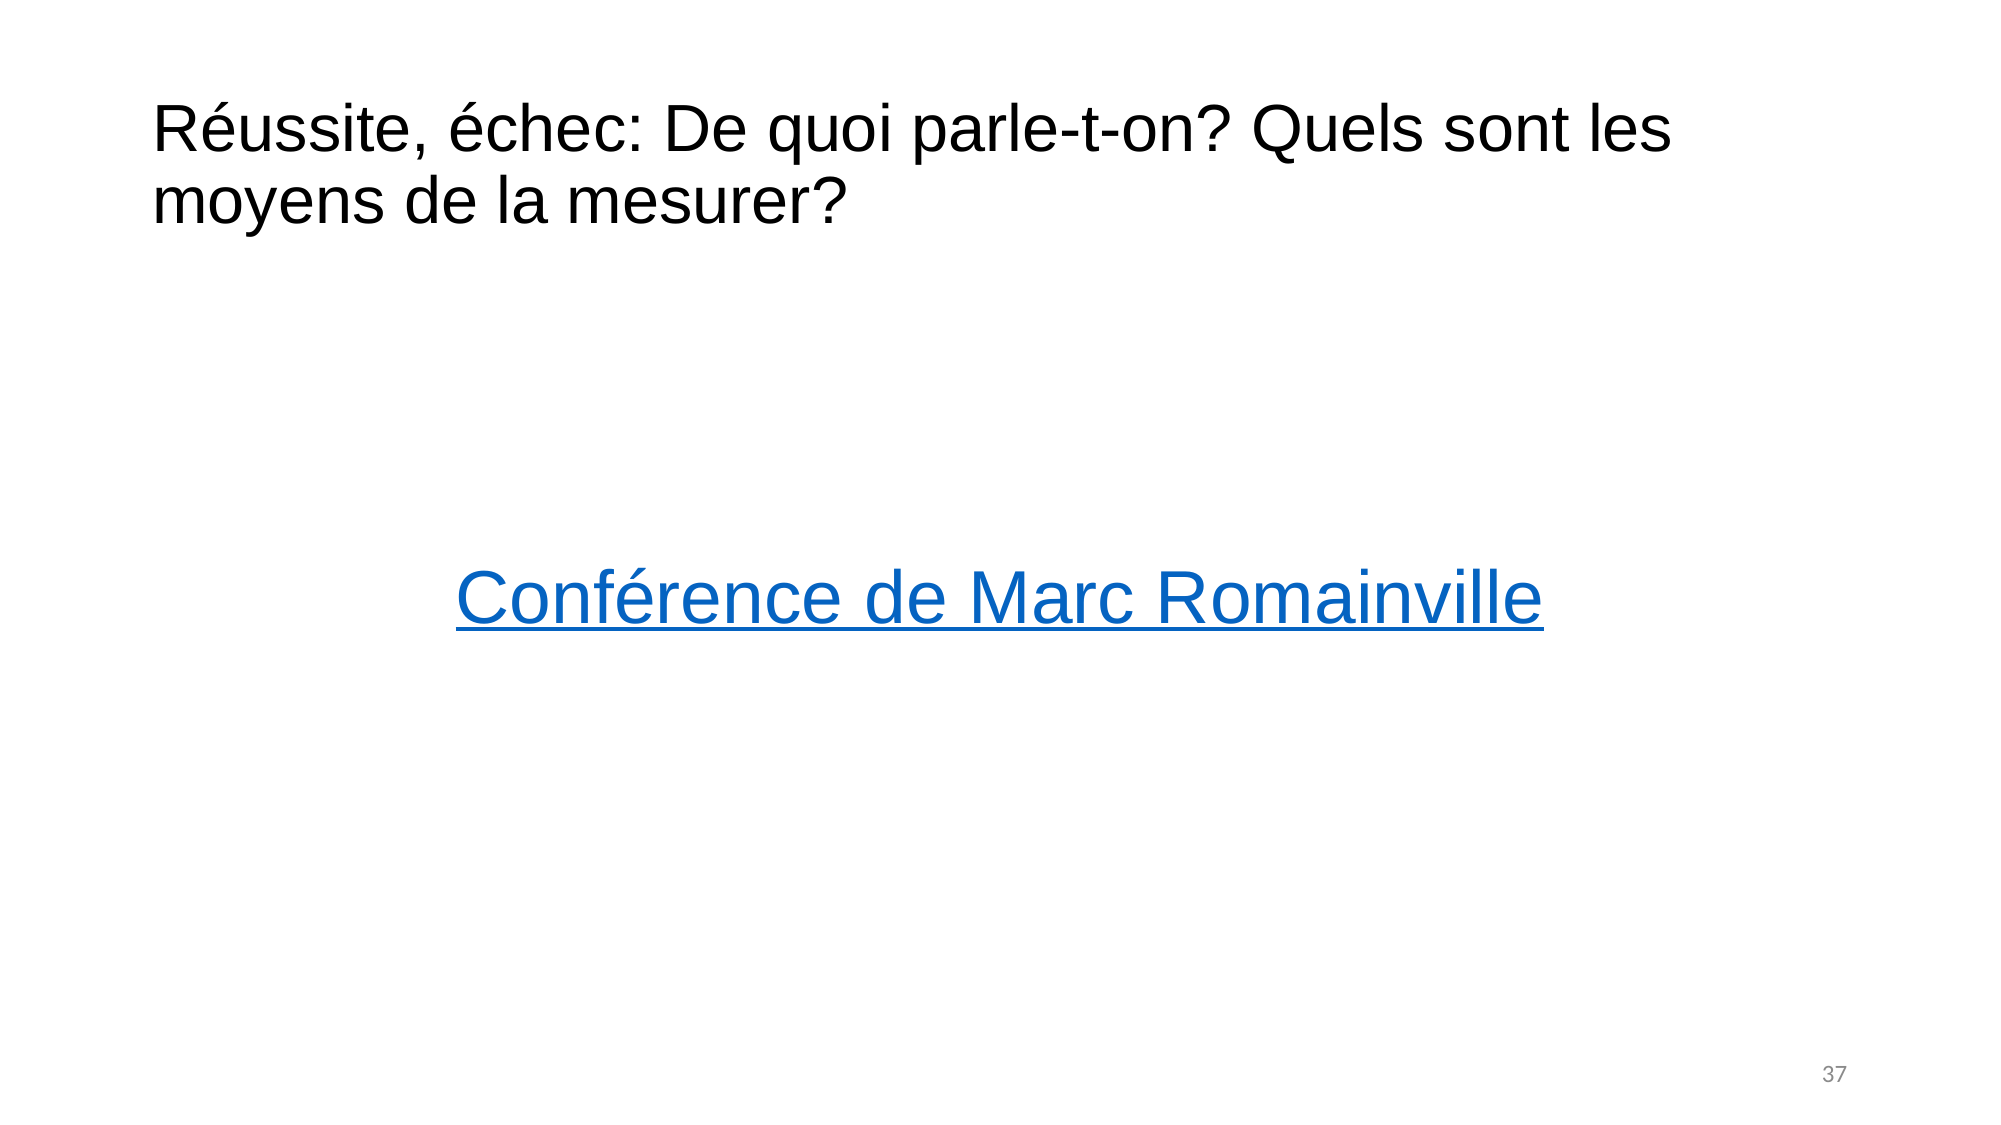

# Réussite, échec: De quoi parle-t-on? Quels sont les moyens de la mesurer?
Conférence de Marc Romainville

37